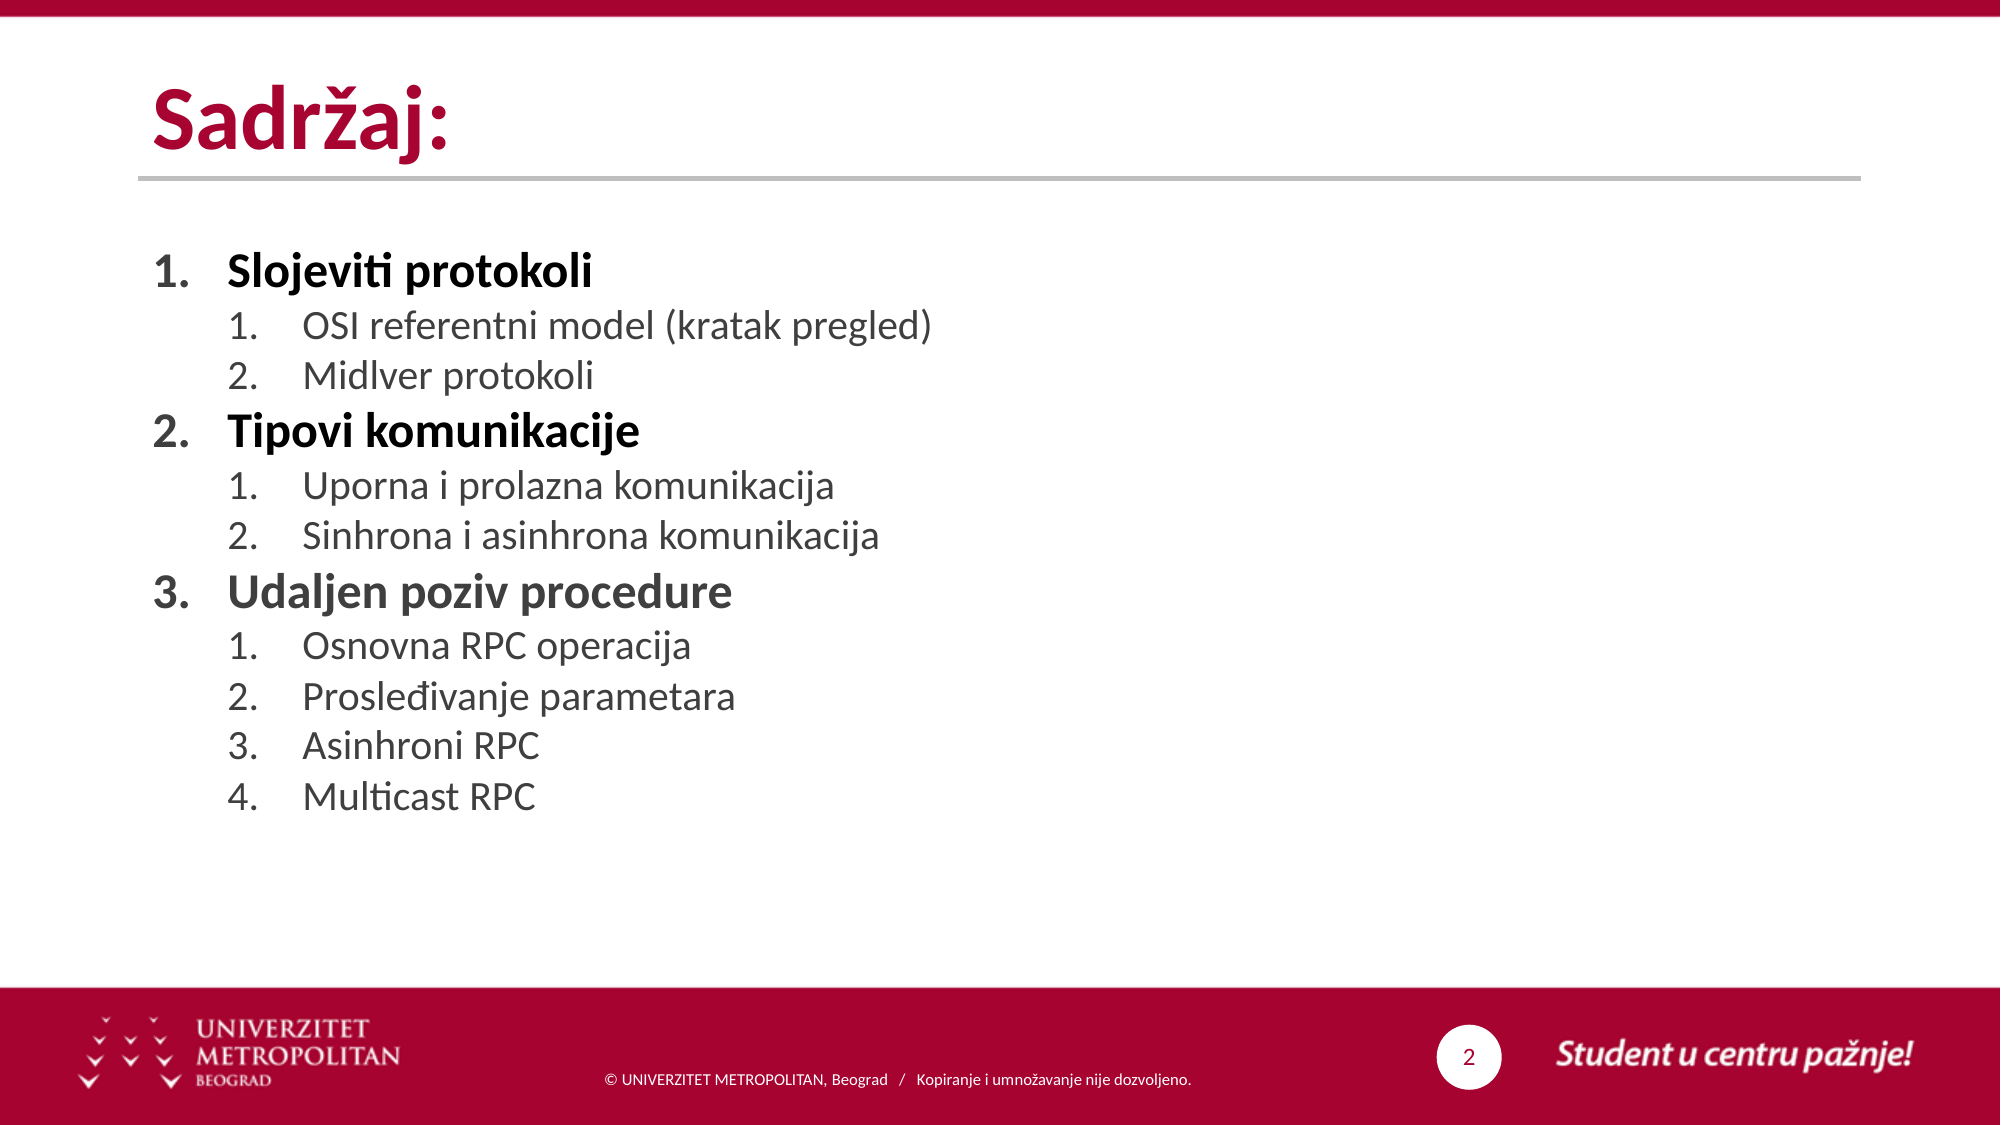

# Sadržaj:
Slojeviti protokoli
OSI referentni model (kratak pregled)
Midlver protokoli
Tipovi komunikacije
Uporna i prolazna komunikacija
Sinhrona i asinhrona komunikacija
Udaljen poziv procedure
Osnovna RPC operacija
Prosleđivanje parametara
Asinhroni RPC
Multicast RPC